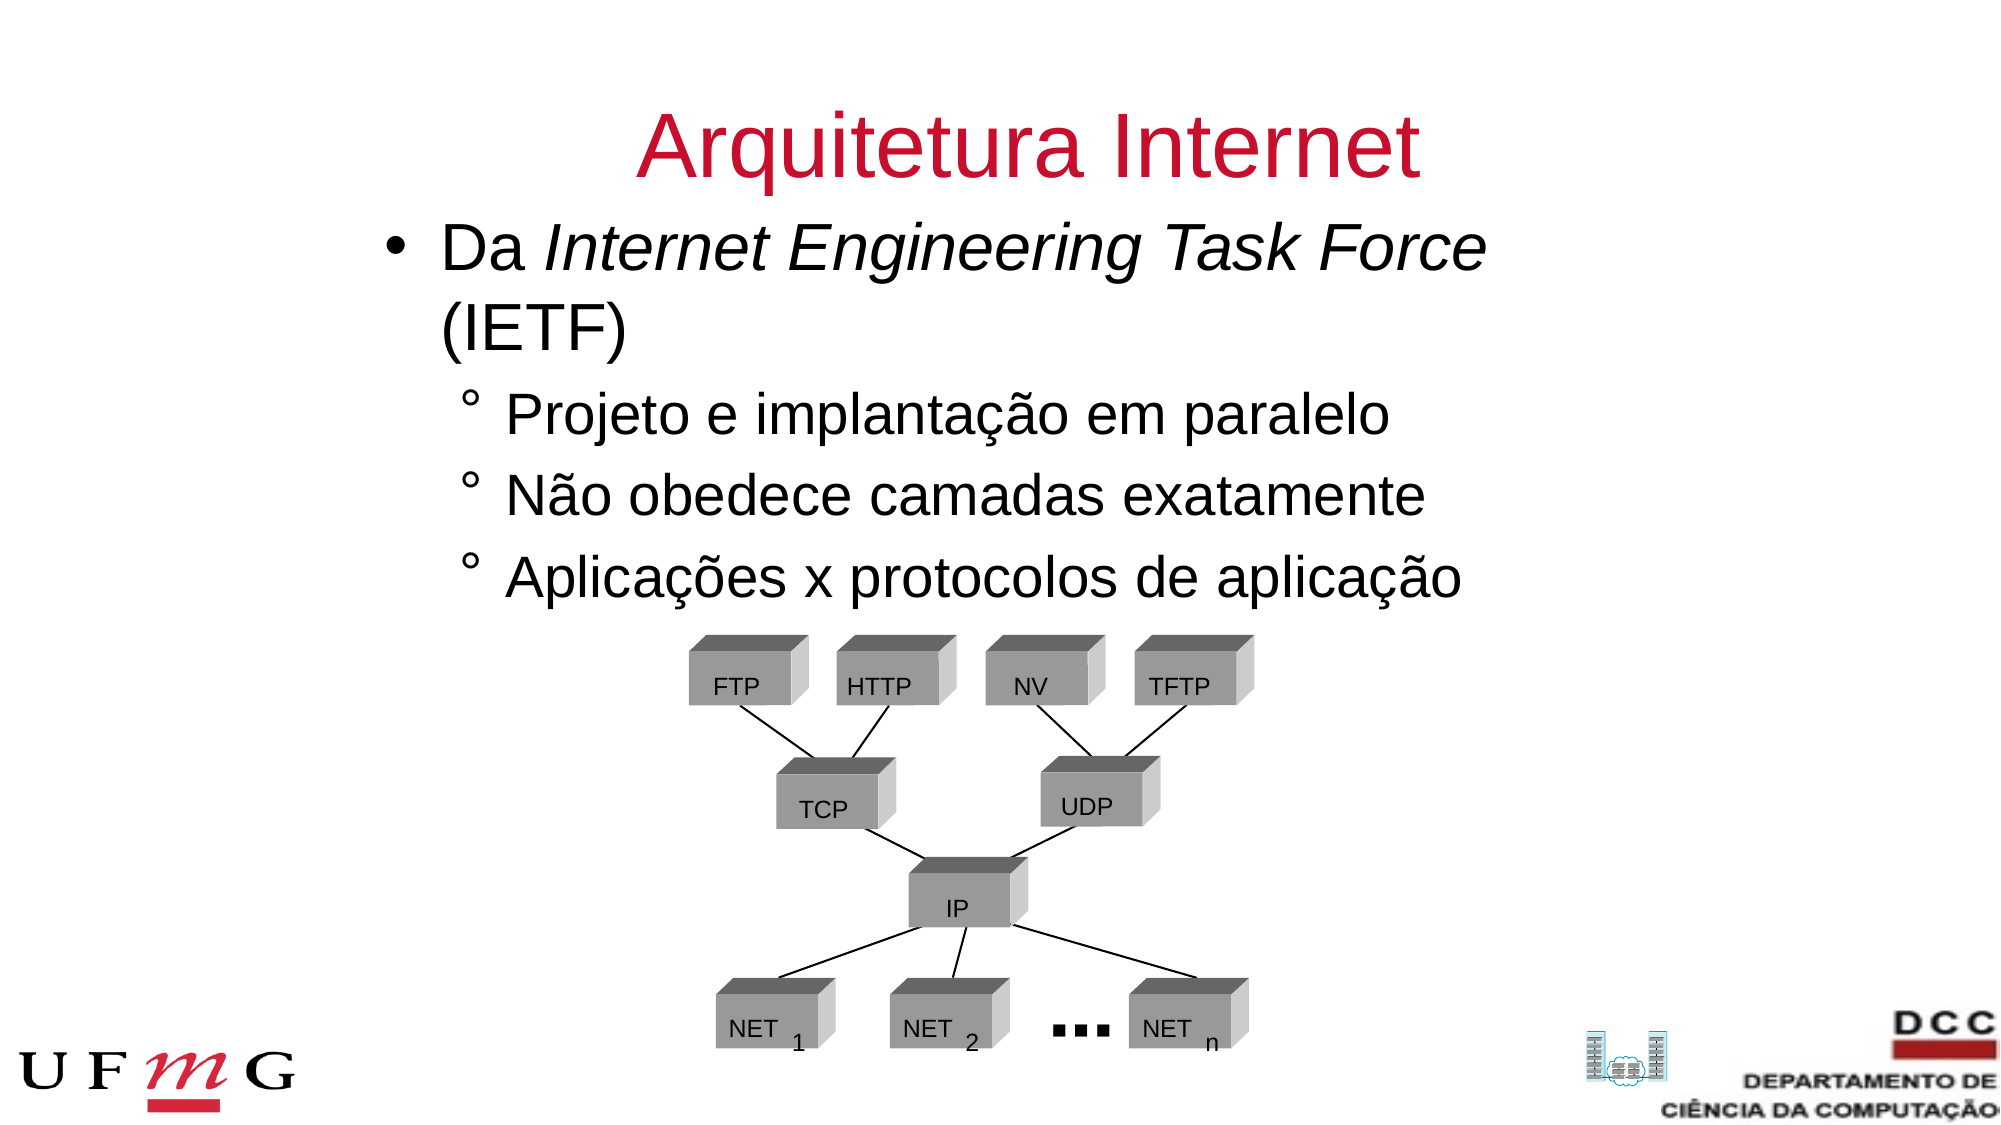

# Arquitetura Internet
Da Internet Engineering Task Force (IETF)
Projeto e implantação em paralelo
Não obedece camadas exatamente
Aplicações x protocolos de aplicação

FTP
HTTP
NV
TFTP

UDP
TCP

IP

NET
NET
NET
■ ■ ■
1
2
n